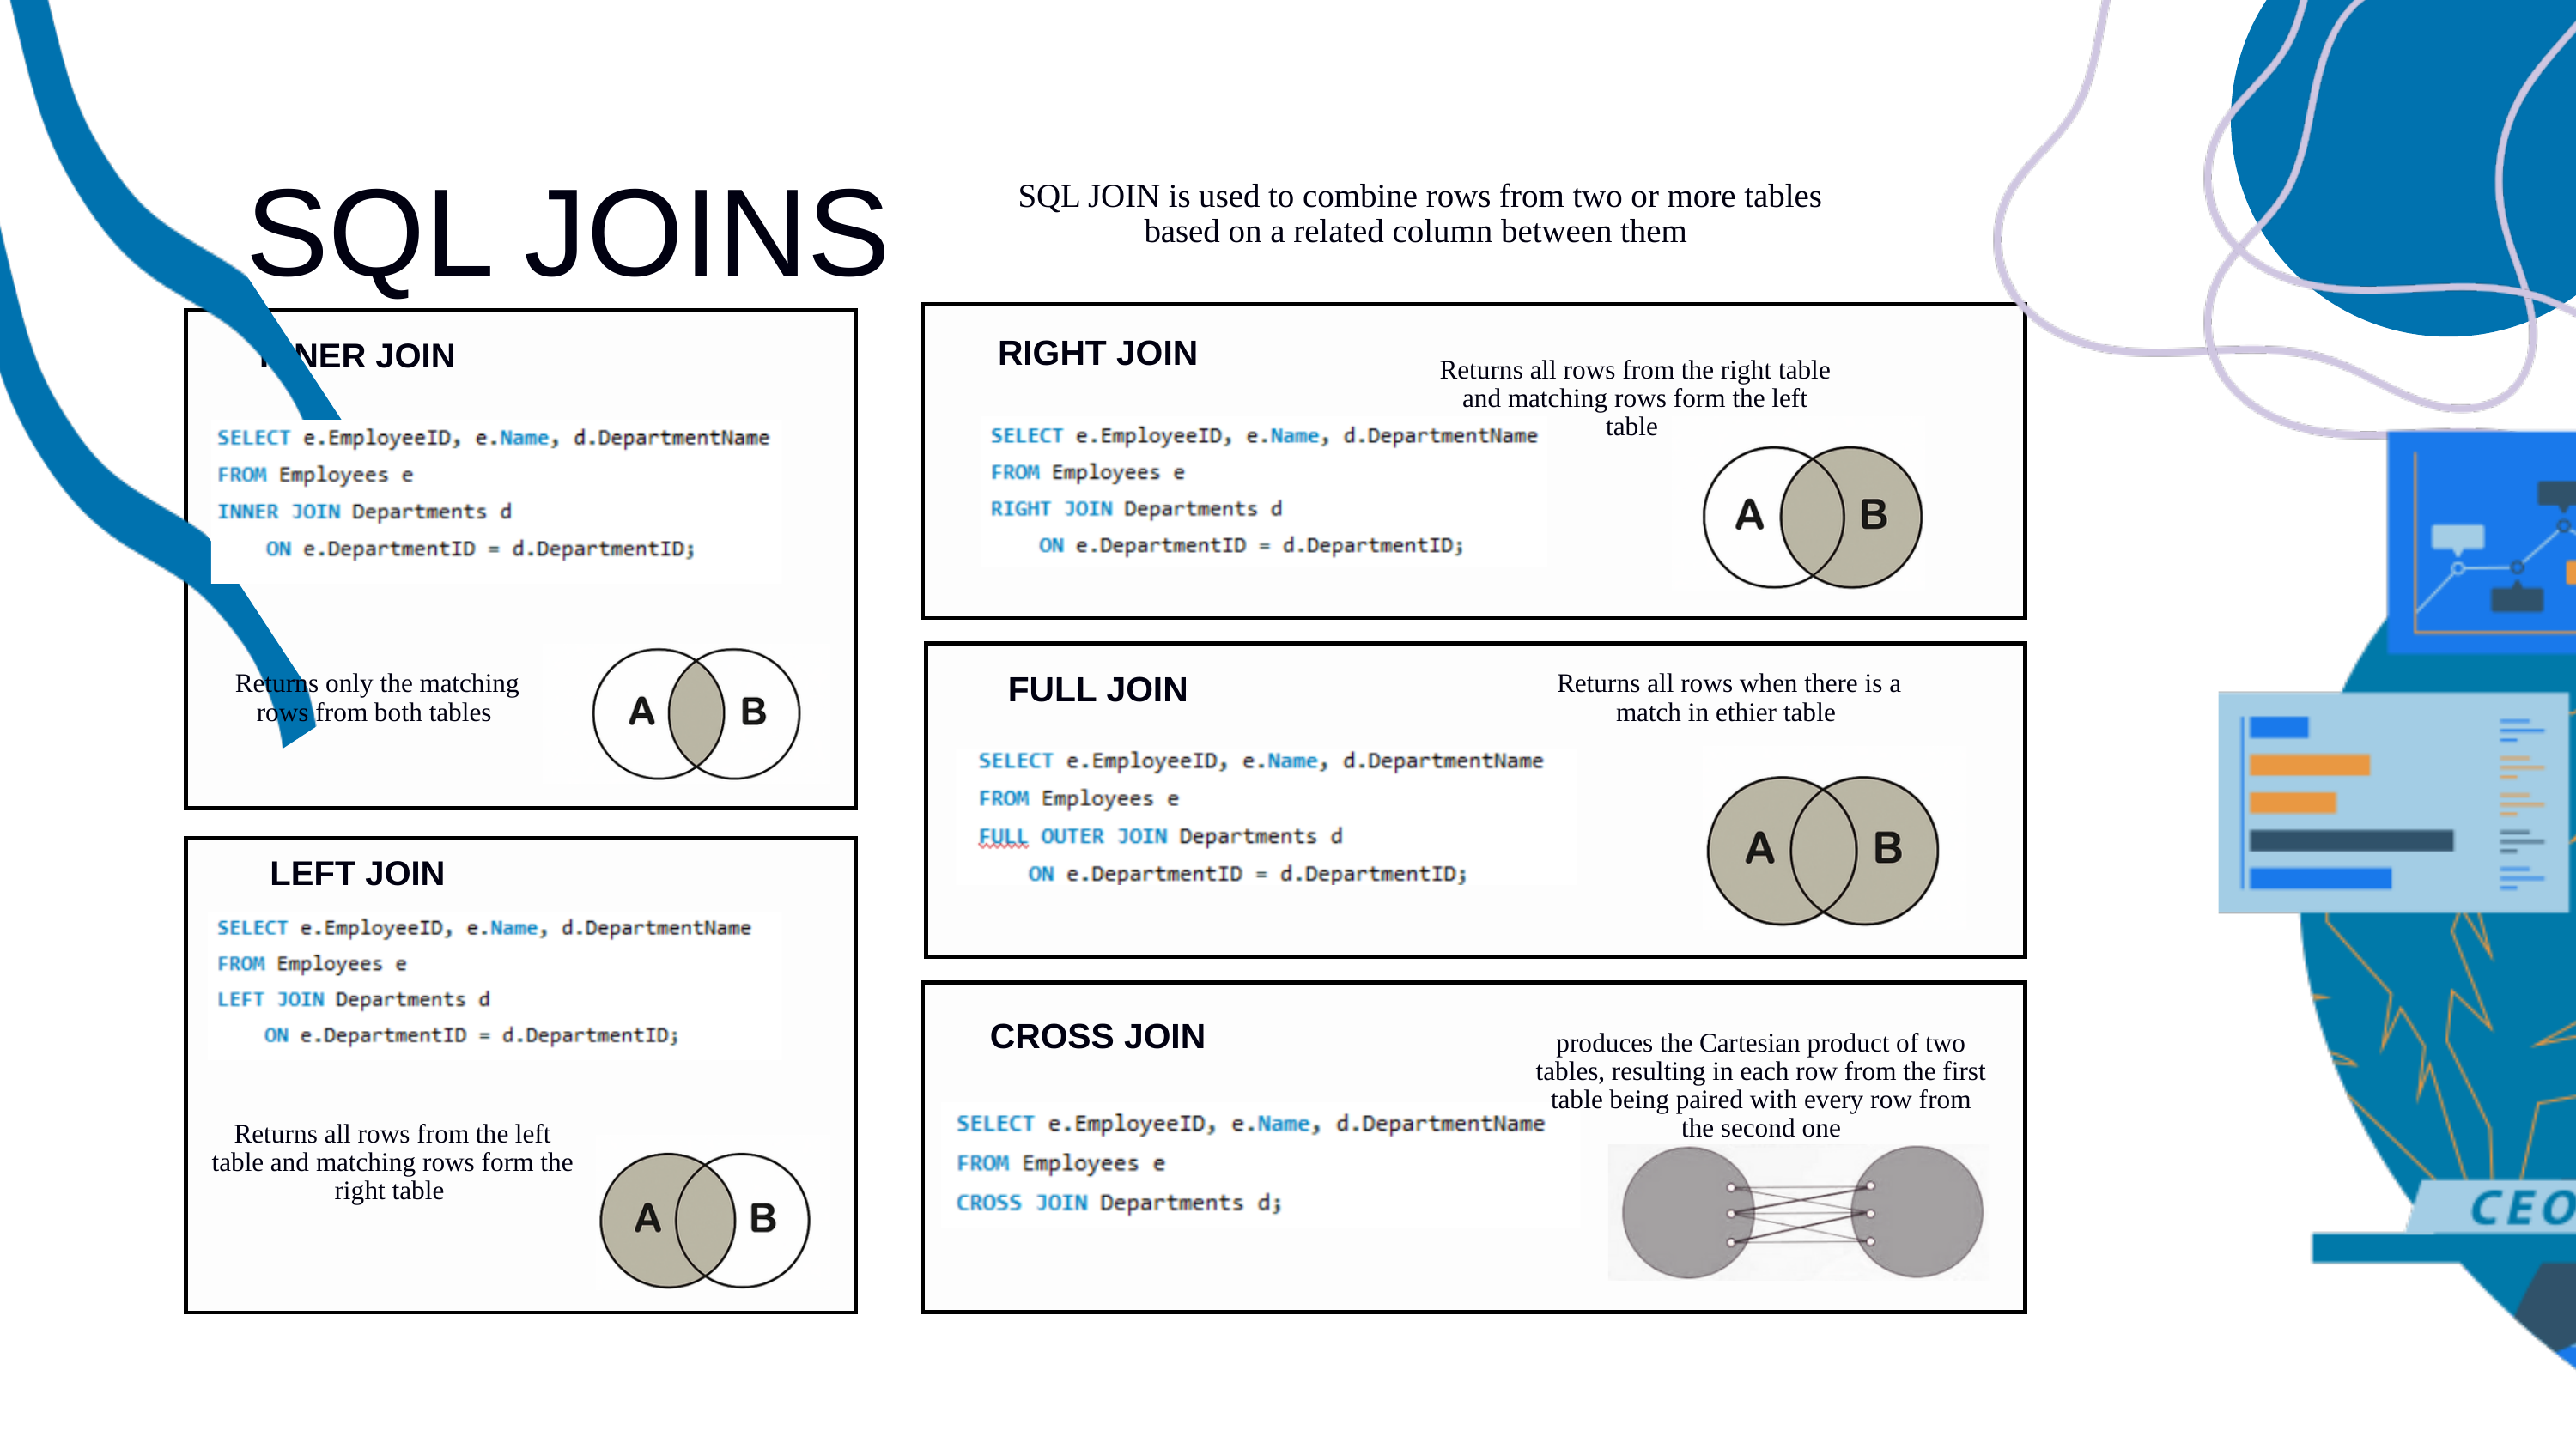

SQL JOINS
SQL JOIN is used to combine rows from two or more tables based on a related column between them

RIGHT JOIN
INNER JOIN
Returns all rows from the right table and matching rows form the left table

Returns only the matching rows from both tables
Returns all rows when there is a match in ethier table
FULL JOIN

LEFT JOIN

CROSS JOIN
produces the Cartesian product of two tables, resulting in each row from the first table being paired with every row from the second one

Returns all rows from the left table and matching rows form the right table